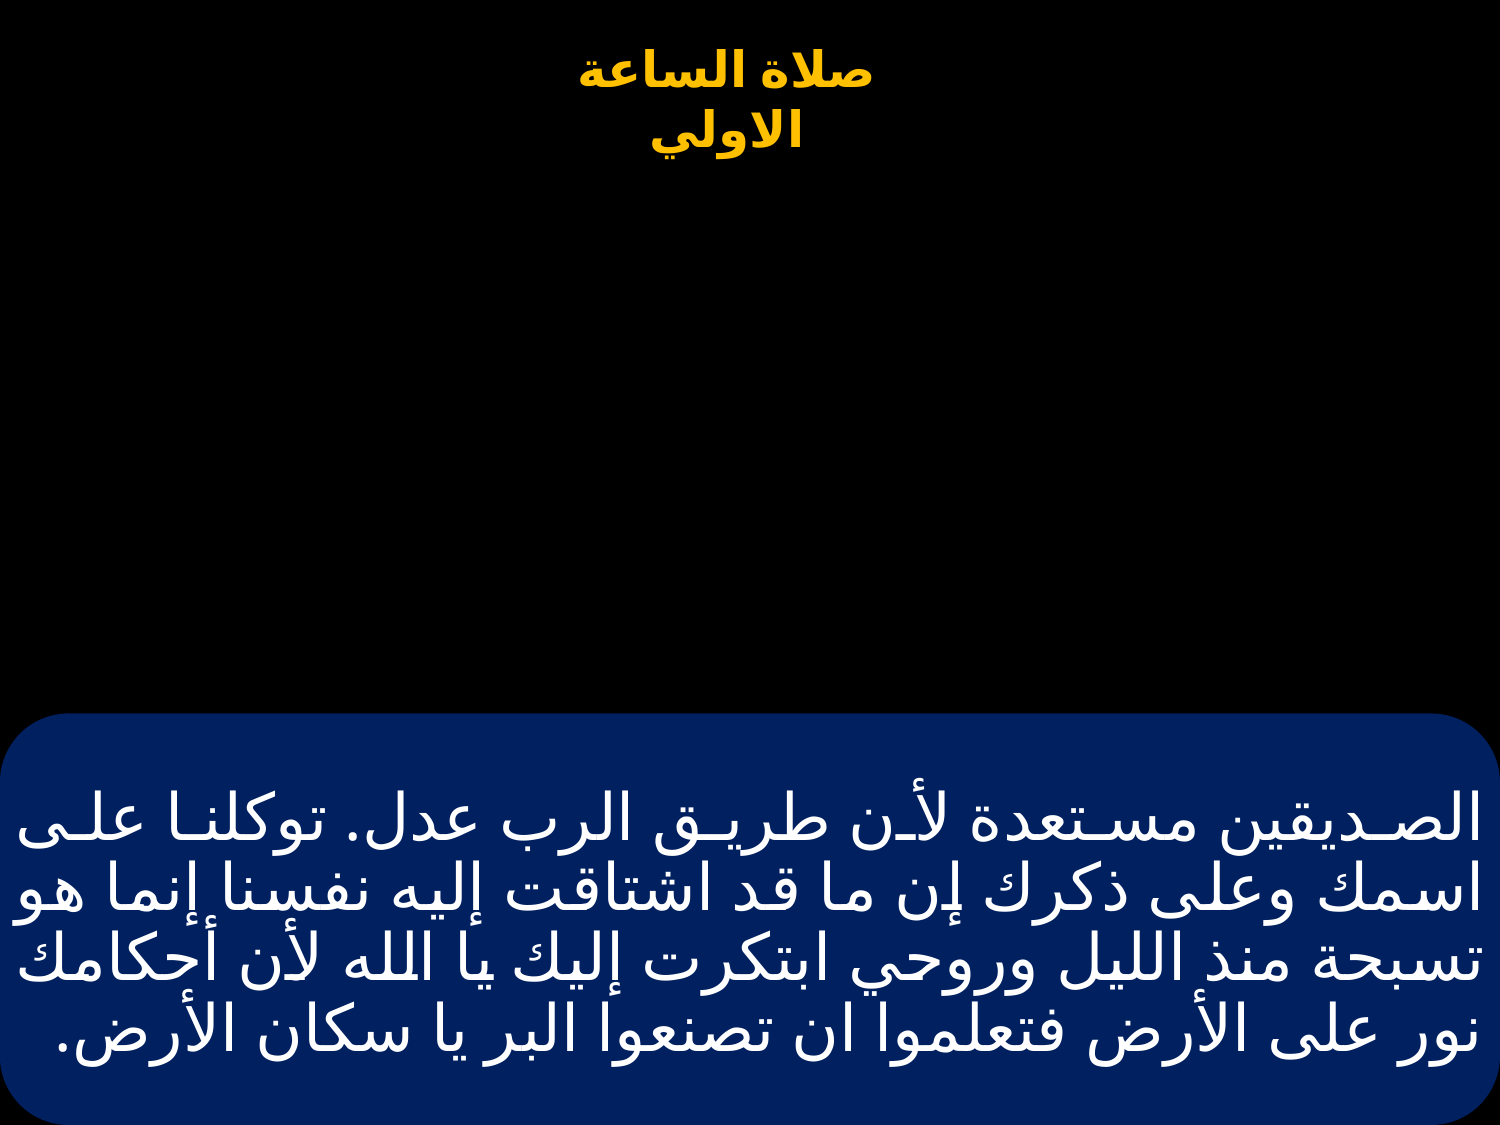

# الصديقين مستعدة لأن طريق الرب عدل. توكلنا على اسمك وعلى ذكرك إن ما قد اشتاقت إليه نفسنا إنما هو تسبحة منذ الليل وروحي ابتكرت إليك يا الله لأن أحكامك نور على الأرض فتعلموا ان تصنعوا البر يا سكان الأرض.